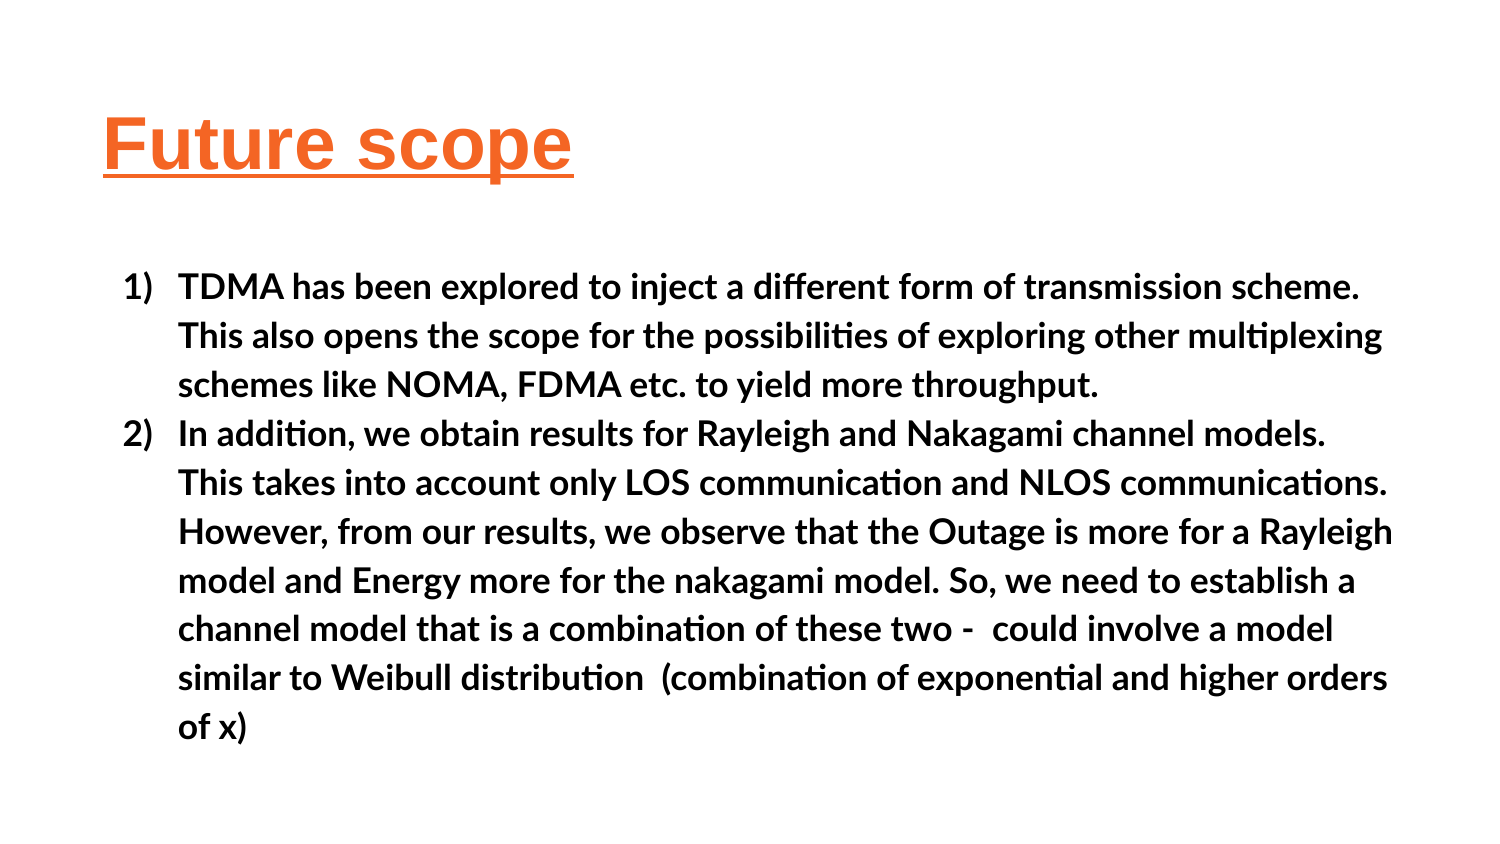

Future scope
TDMA has been explored to inject a different form of transmission scheme. This also opens the scope for the possibilities of exploring other multiplexing schemes like NOMA, FDMA etc. to yield more throughput.
In addition, we obtain results for Rayleigh and Nakagami channel models. This takes into account only LOS communication and NLOS communications. However, from our results, we observe that the Outage is more for a Rayleigh model and Energy more for the nakagami model. So, we need to establish a channel model that is a combination of these two -  could involve a model similar to Weibull distribution  (combination of exponential and higher orders of x)